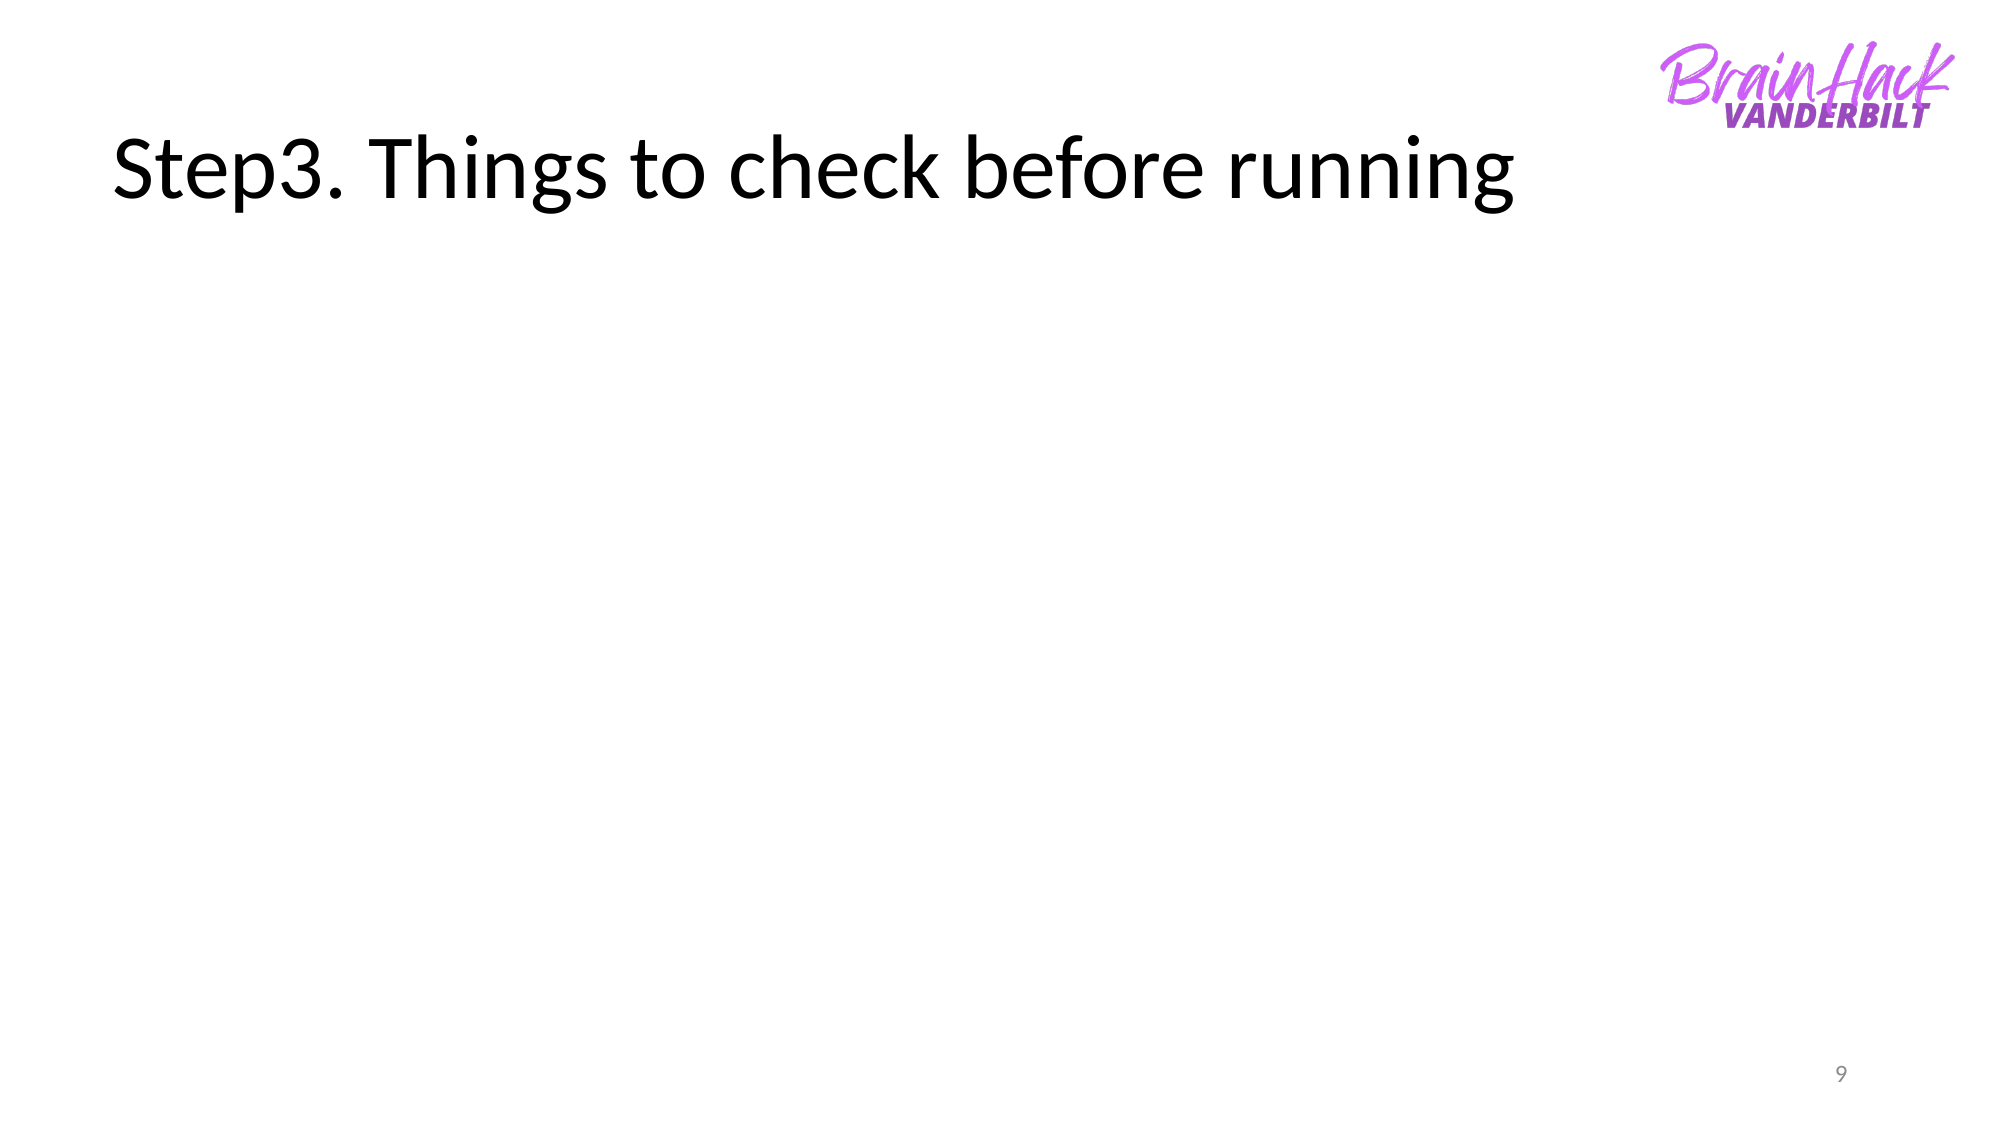

# Step3. Things to check before running

9